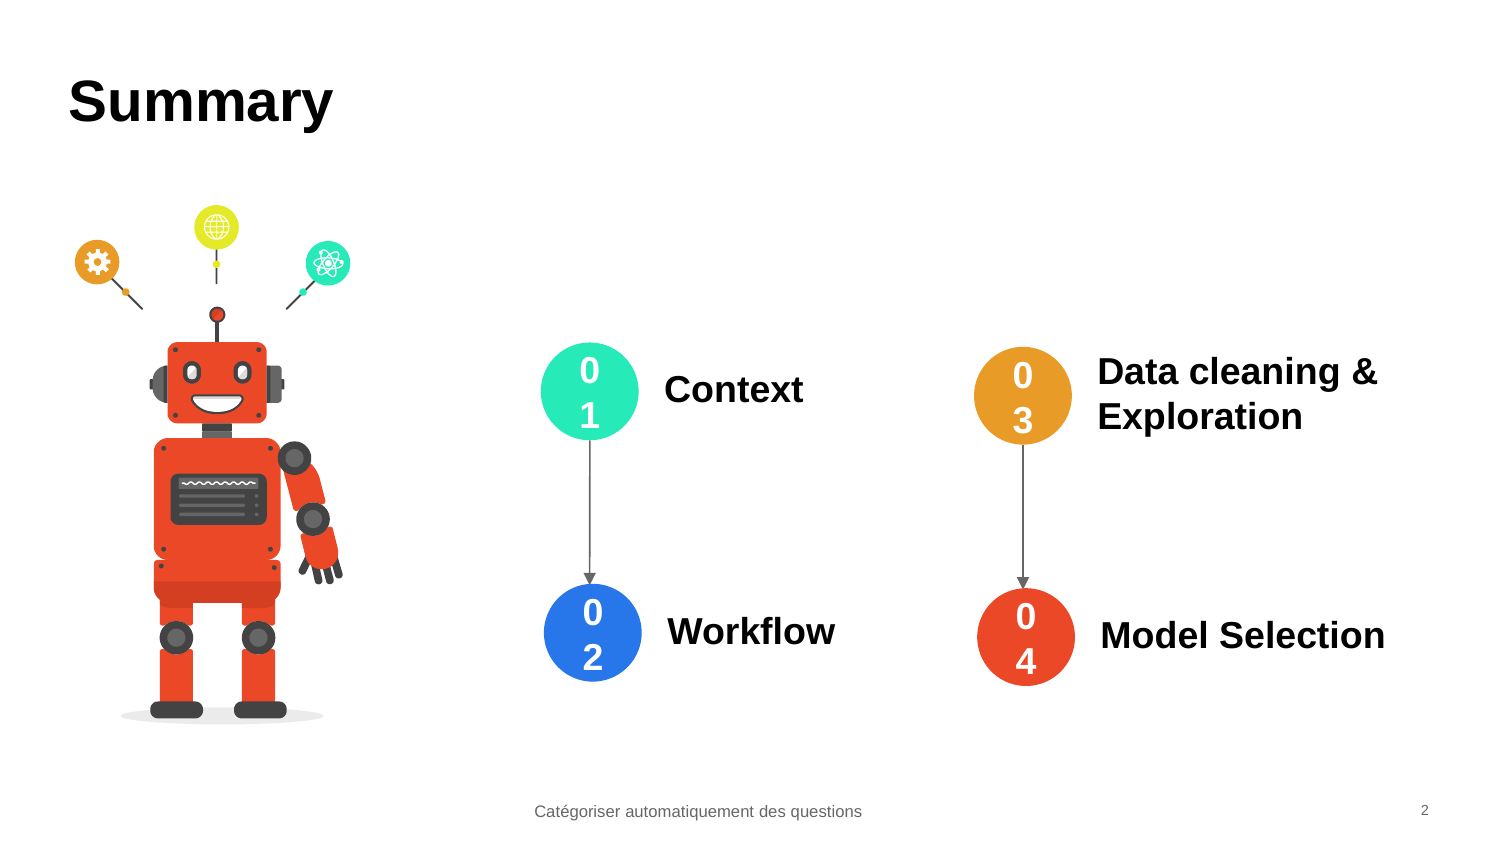

# Summary

01
Context
03
Data cleaning & Exploration
02
Workflow
04
Model Selection
Catégoriser automatiquement des questions
2